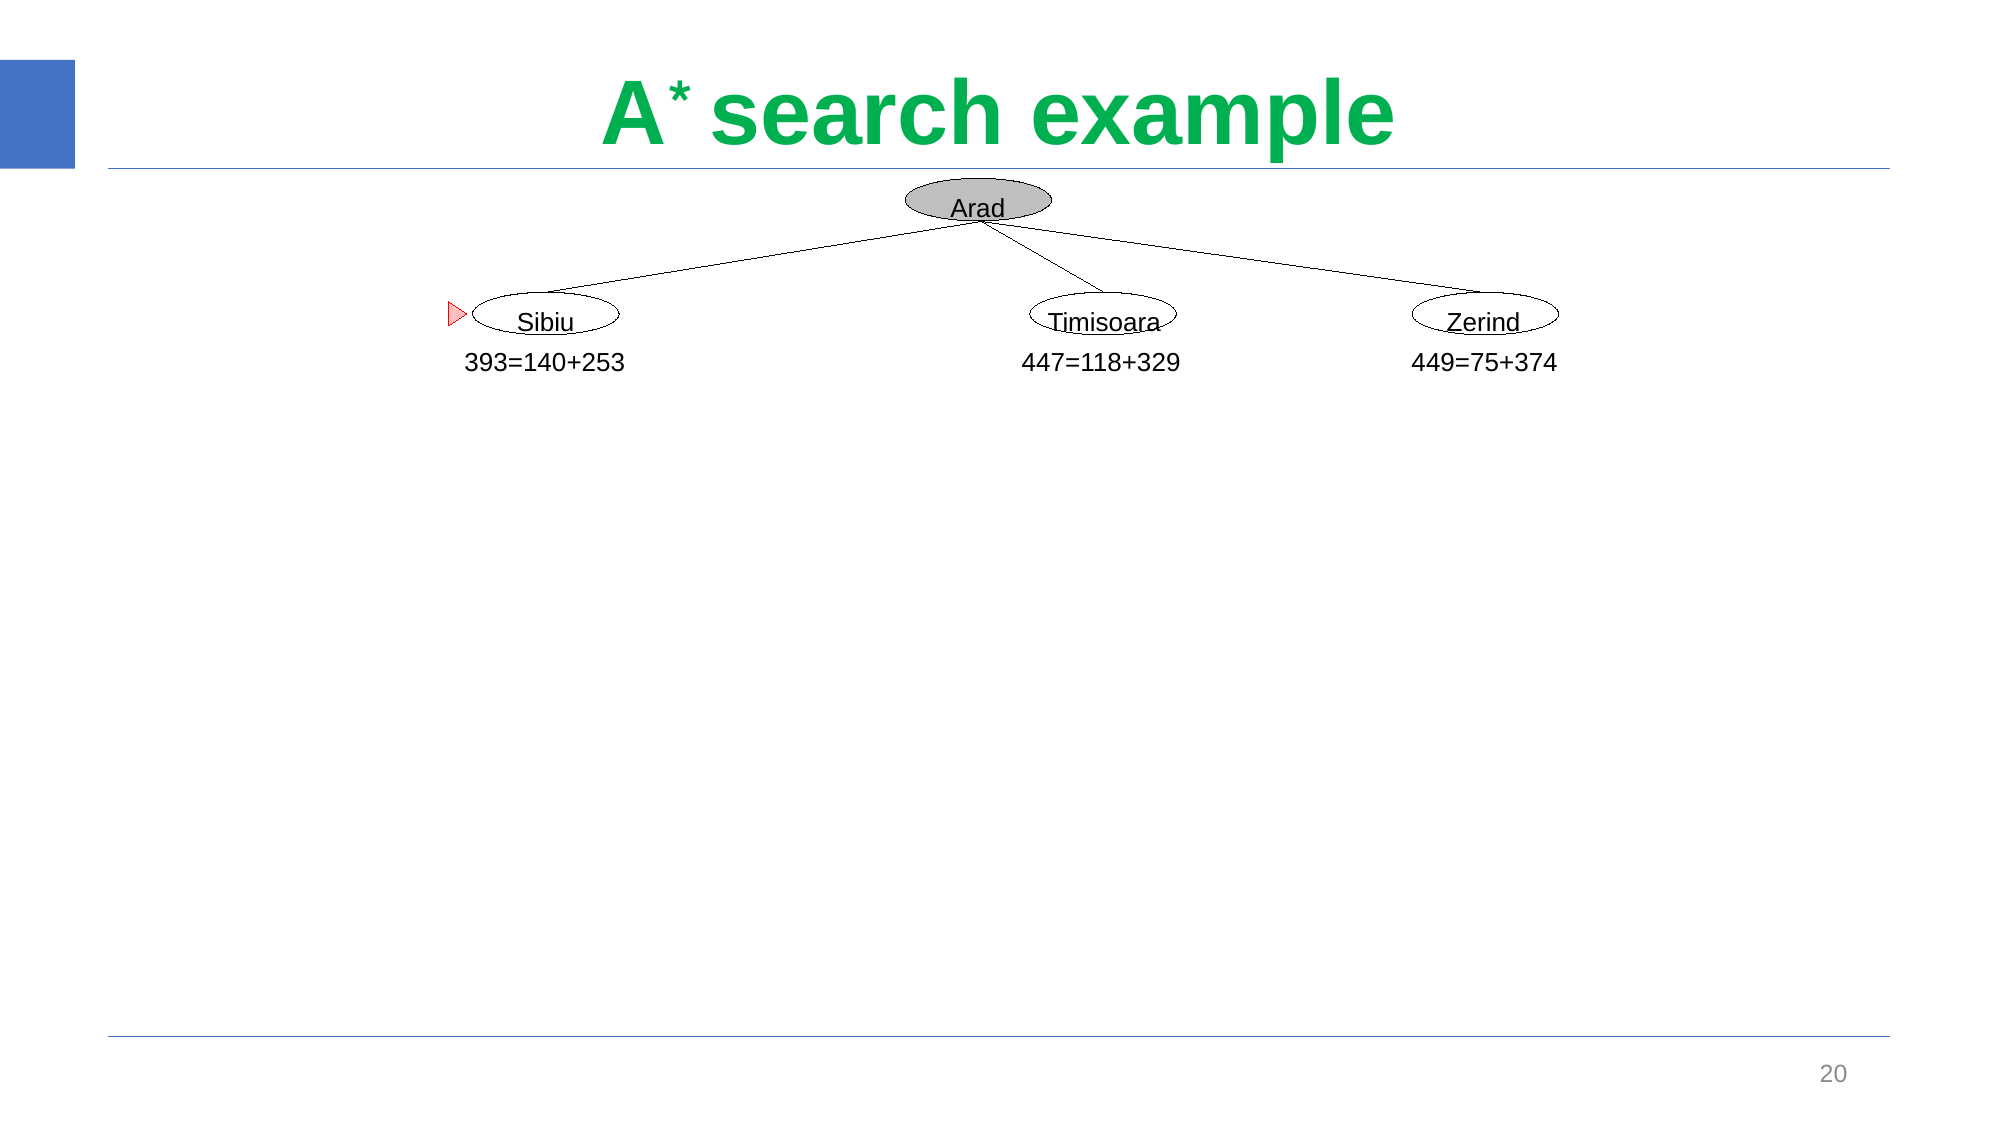

# A∗ search example

Arad

Timisoara
Zerind
Sibiu
393=140+253
447=118+329
449=75+374
20